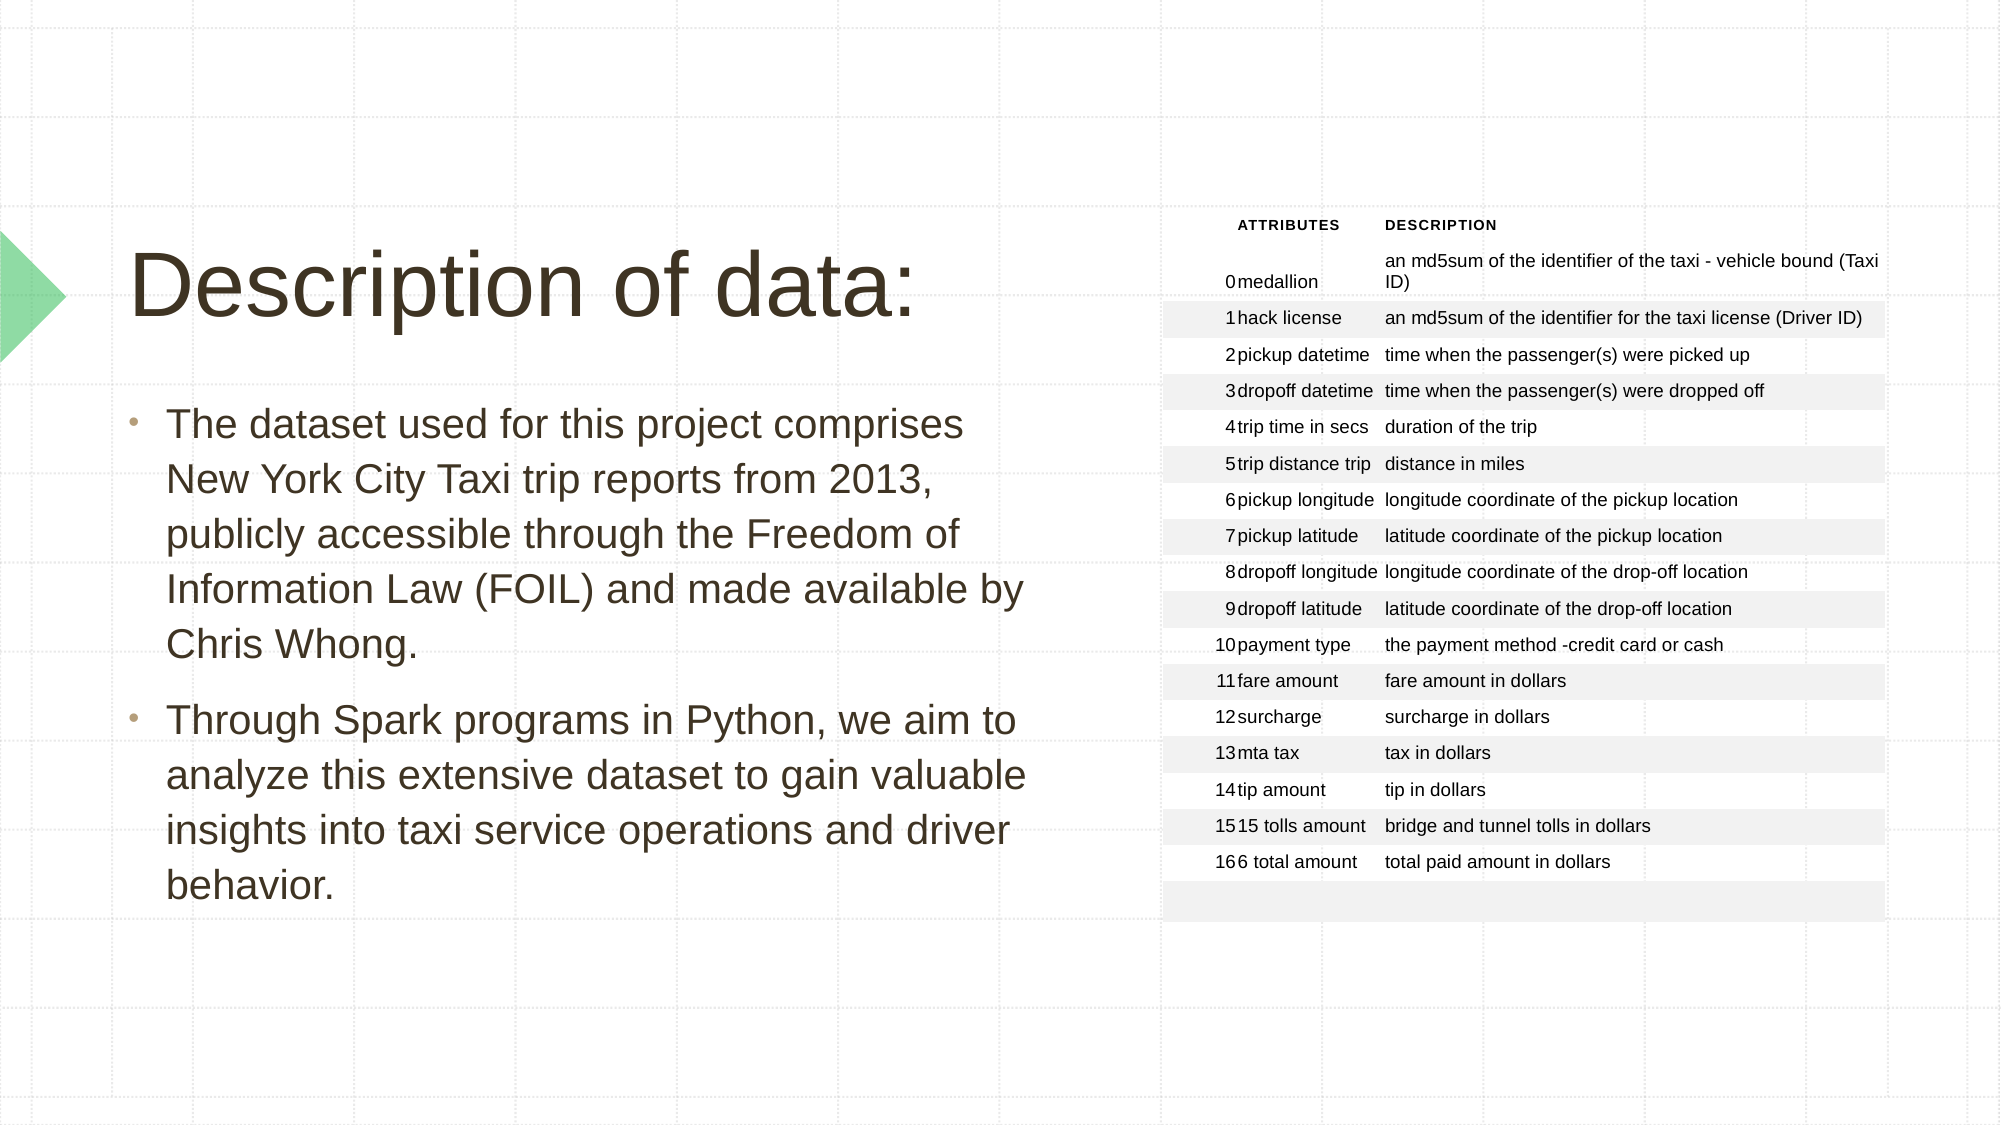

# Description of data:
|  | Attributes | Description |
| --- | --- | --- |
| 0 | medallion | an md5sum of the identifier of the taxi - vehicle bound (Taxi ID) |
| 1 | hack license | an md5sum of the identifier for the taxi license (Driver ID) |
| 2 | pickup datetime | time when the passenger(s) were picked up |
| 3 | dropoff datetime | time when the passenger(s) were dropped off |
| 4 | trip time in secs | duration of the trip |
| 5 | trip distance trip | distance in miles |
| 6 | pickup longitude | longitude coordinate of the pickup location |
| 7 | pickup latitude | latitude coordinate of the pickup location |
| 8 | dropoff longitude | longitude coordinate of the drop-off location |
| 9 | dropoff latitude | latitude coordinate of the drop-off location |
| 10 | payment type | the payment method -credit card or cash |
| 11 | fare amount | fare amount in dollars |
| 12 | surcharge | surcharge in dollars |
| 13 | mta tax | tax in dollars |
| 14 | tip amount | tip in dollars |
| 15 | 15 tolls amount | bridge and tunnel tolls in dollars |
| 16 | 6 total amount | total paid amount in dollars |
|  |  |  |

The dataset used for this project comprises New York City Taxi trip reports from 2013, publicly accessible through the Freedom of Information Law (FOIL) and made available by Chris Whong.
Through Spark programs in Python, we aim to analyze this extensive dataset to gain valuable insights into taxi service operations and driver behavior.